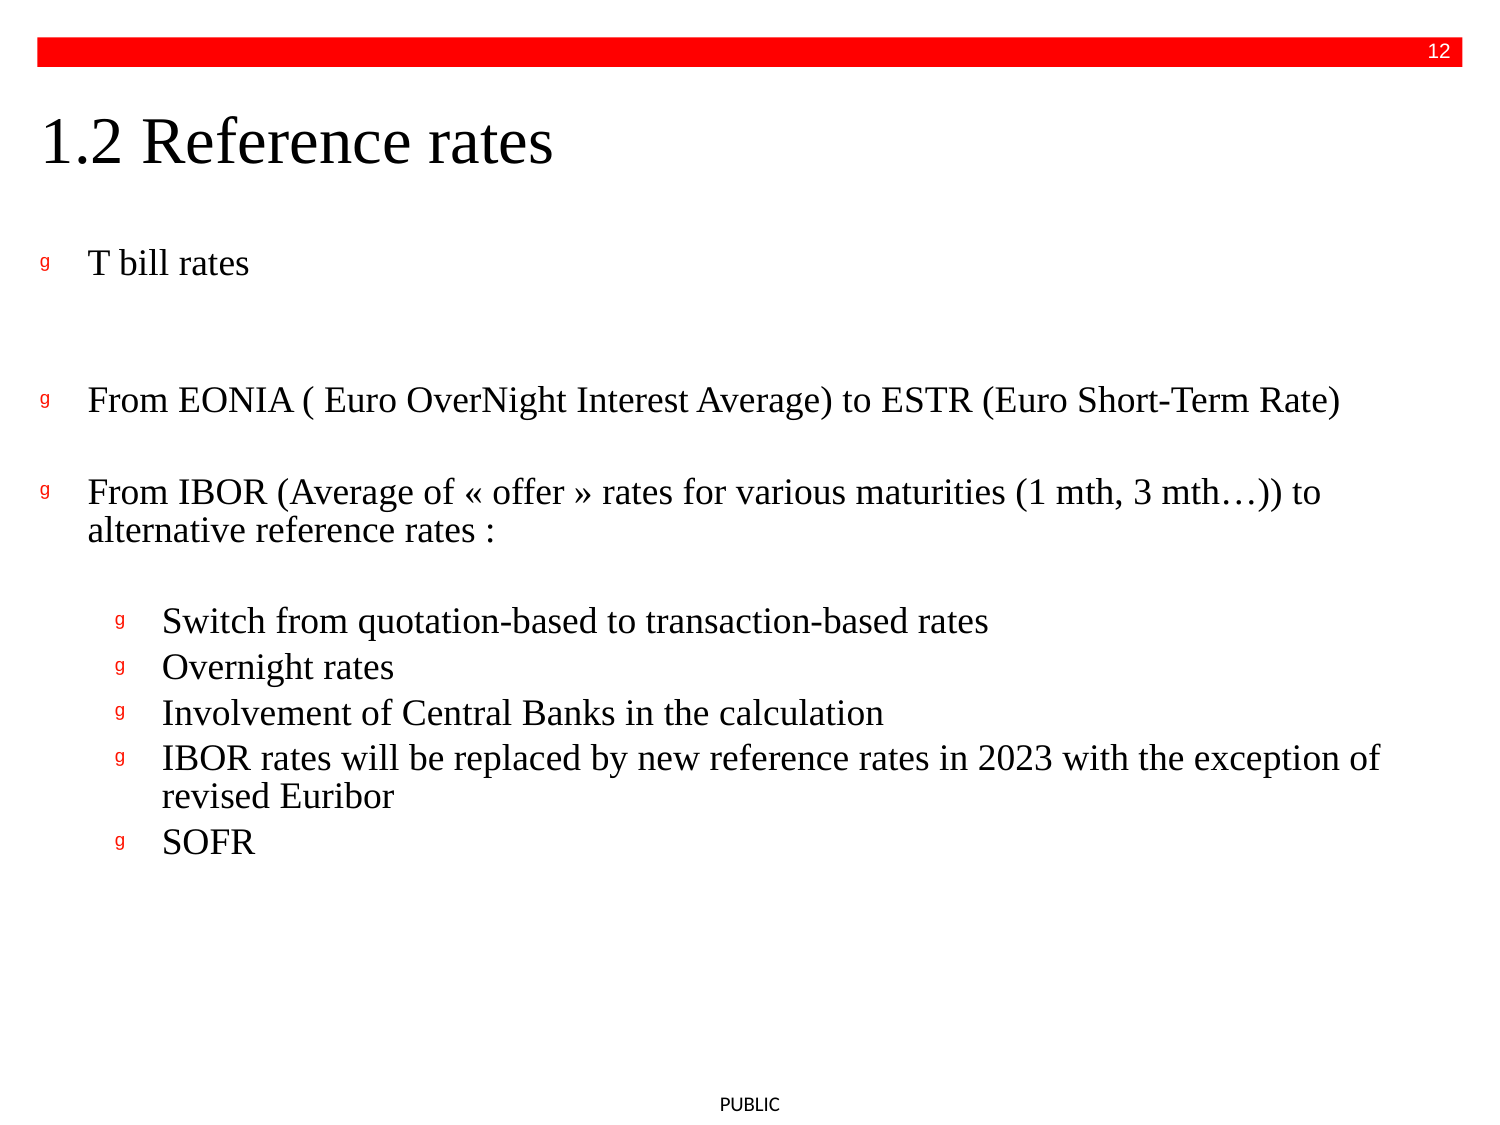

1.2 Reference rates
T bill rates

From EONIA ( Euro OverNight Interest Average) to ESTR (Euro Short-Term Rate)

From IBOR (Average of « offer » rates for various maturities (1 mth, 3 mth…)) to alternative reference rates :

Switch from quotation-based to transaction-based rates
Overnight rates
Involvement of Central Banks in the calculation
IBOR rates will be replaced by new reference rates in 2023 with the exception of revised Euribor
SOFR